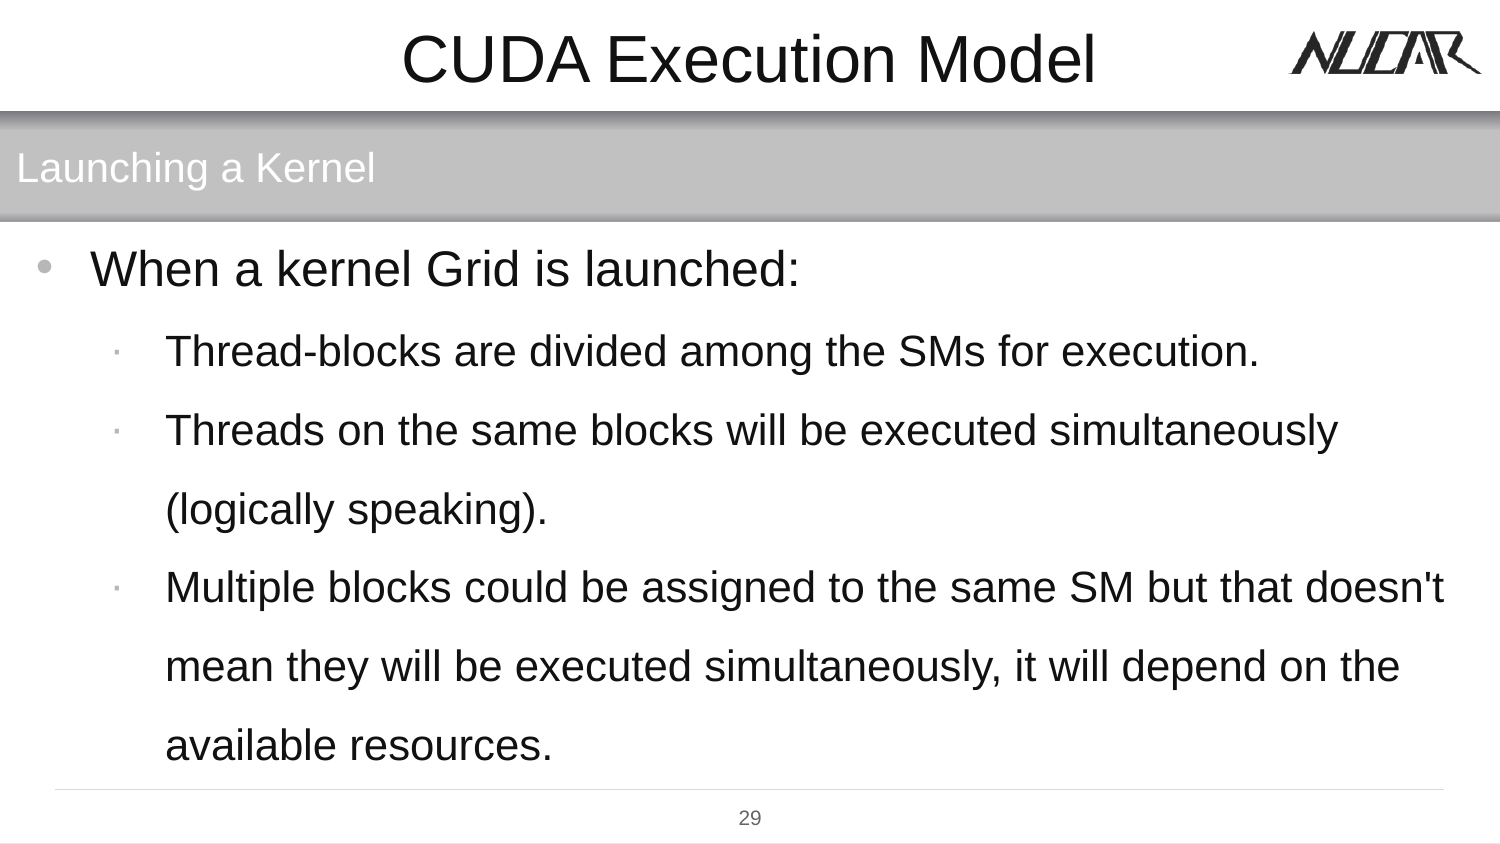

# CUDA Execution Model
Launching a Kernel
When a kernel Grid is launched:
Thread-blocks are divided among the SMs for execution.
Threads on the same blocks will be executed simultaneously (logically speaking).
Multiple blocks could be assigned to the same SM but that doesn't mean they will be executed simultaneously, it will depend on the available resources.
29